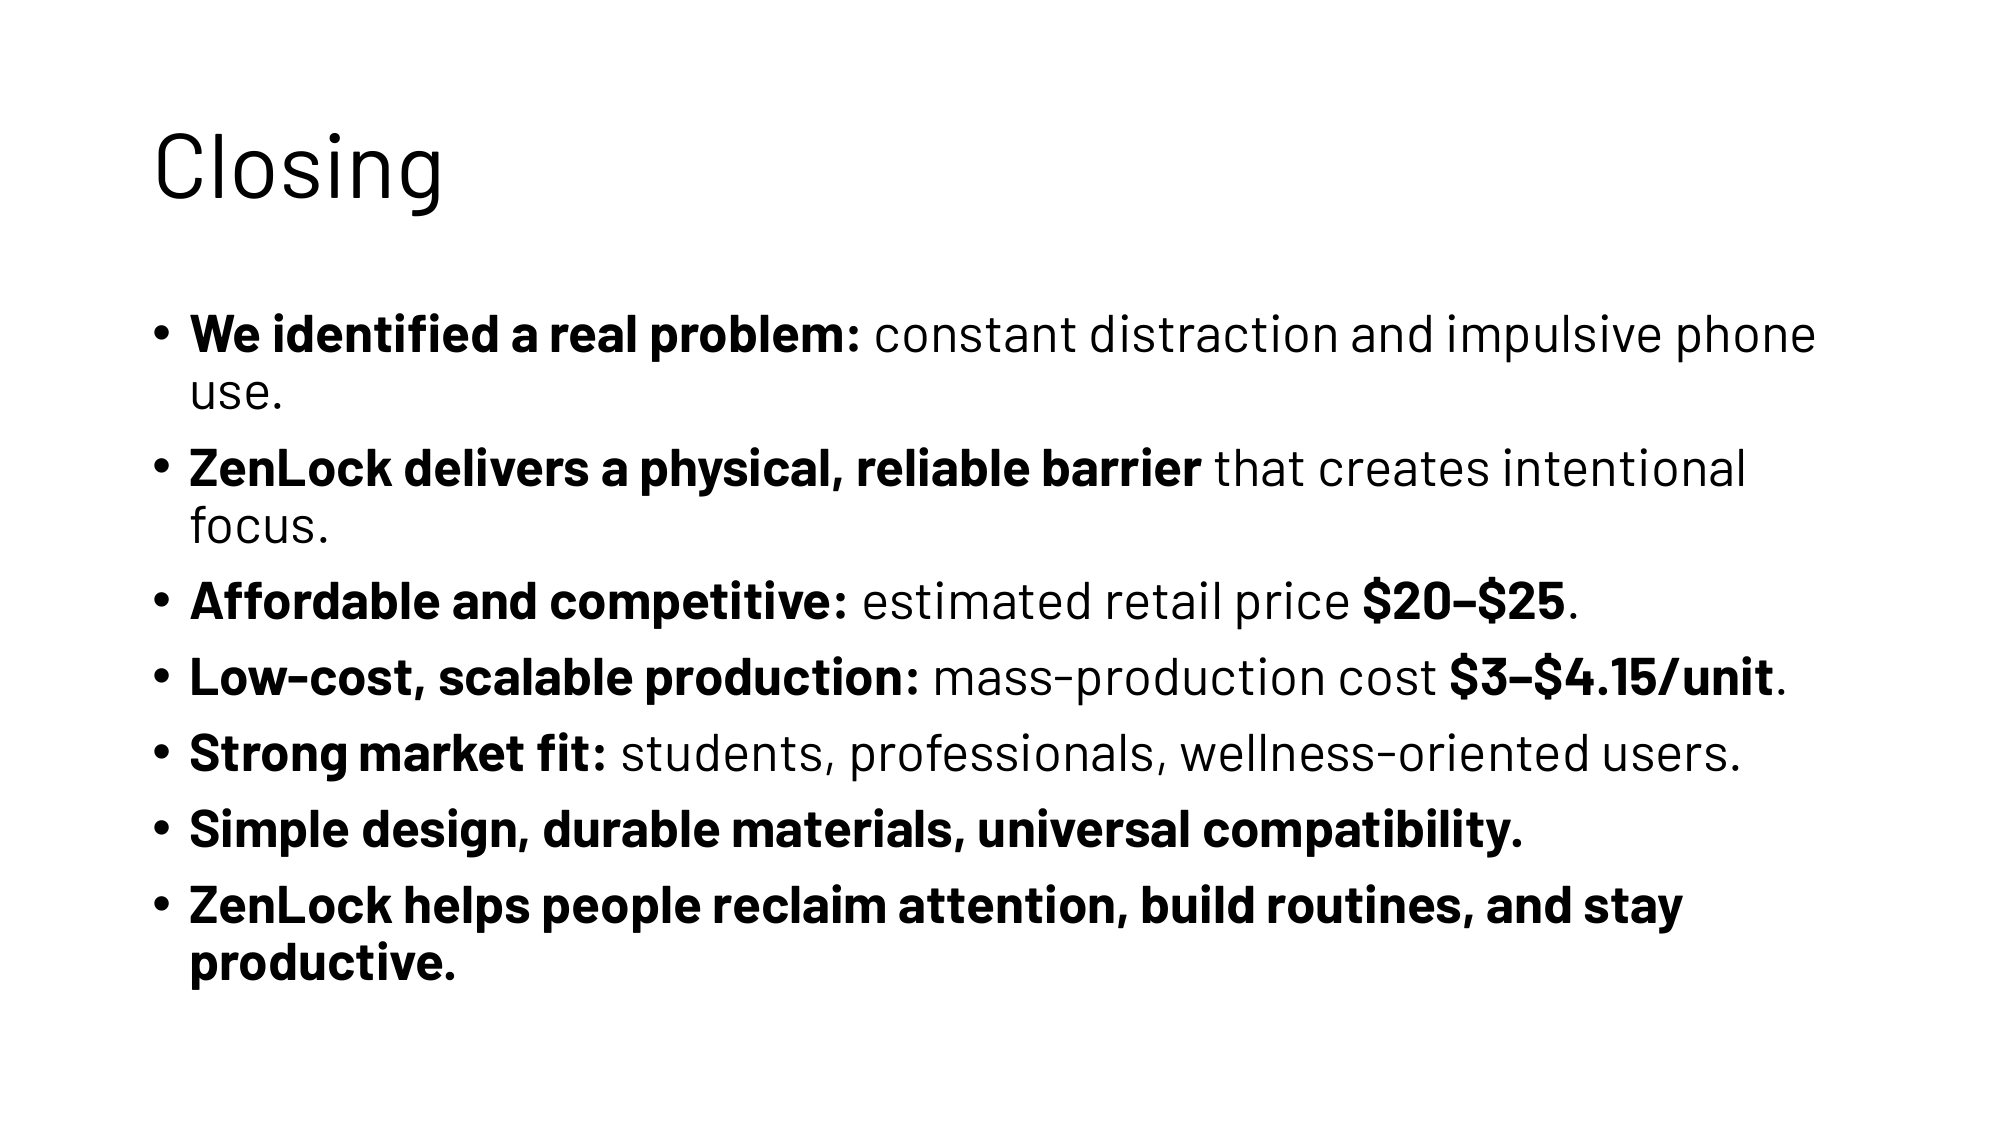

# Closing
We identified a real problem: constant distraction and impulsive phone use.
ZenLock delivers a physical, reliable barrier that creates intentional focus.
Affordable and competitive: estimated retail price $20–$25.
Low-cost, scalable production: mass-production cost $3–$4.15/unit.
Strong market fit: students, professionals, wellness-oriented users.
Simple design, durable materials, universal compatibility.
ZenLock helps people reclaim attention, build routines, and stay productive.